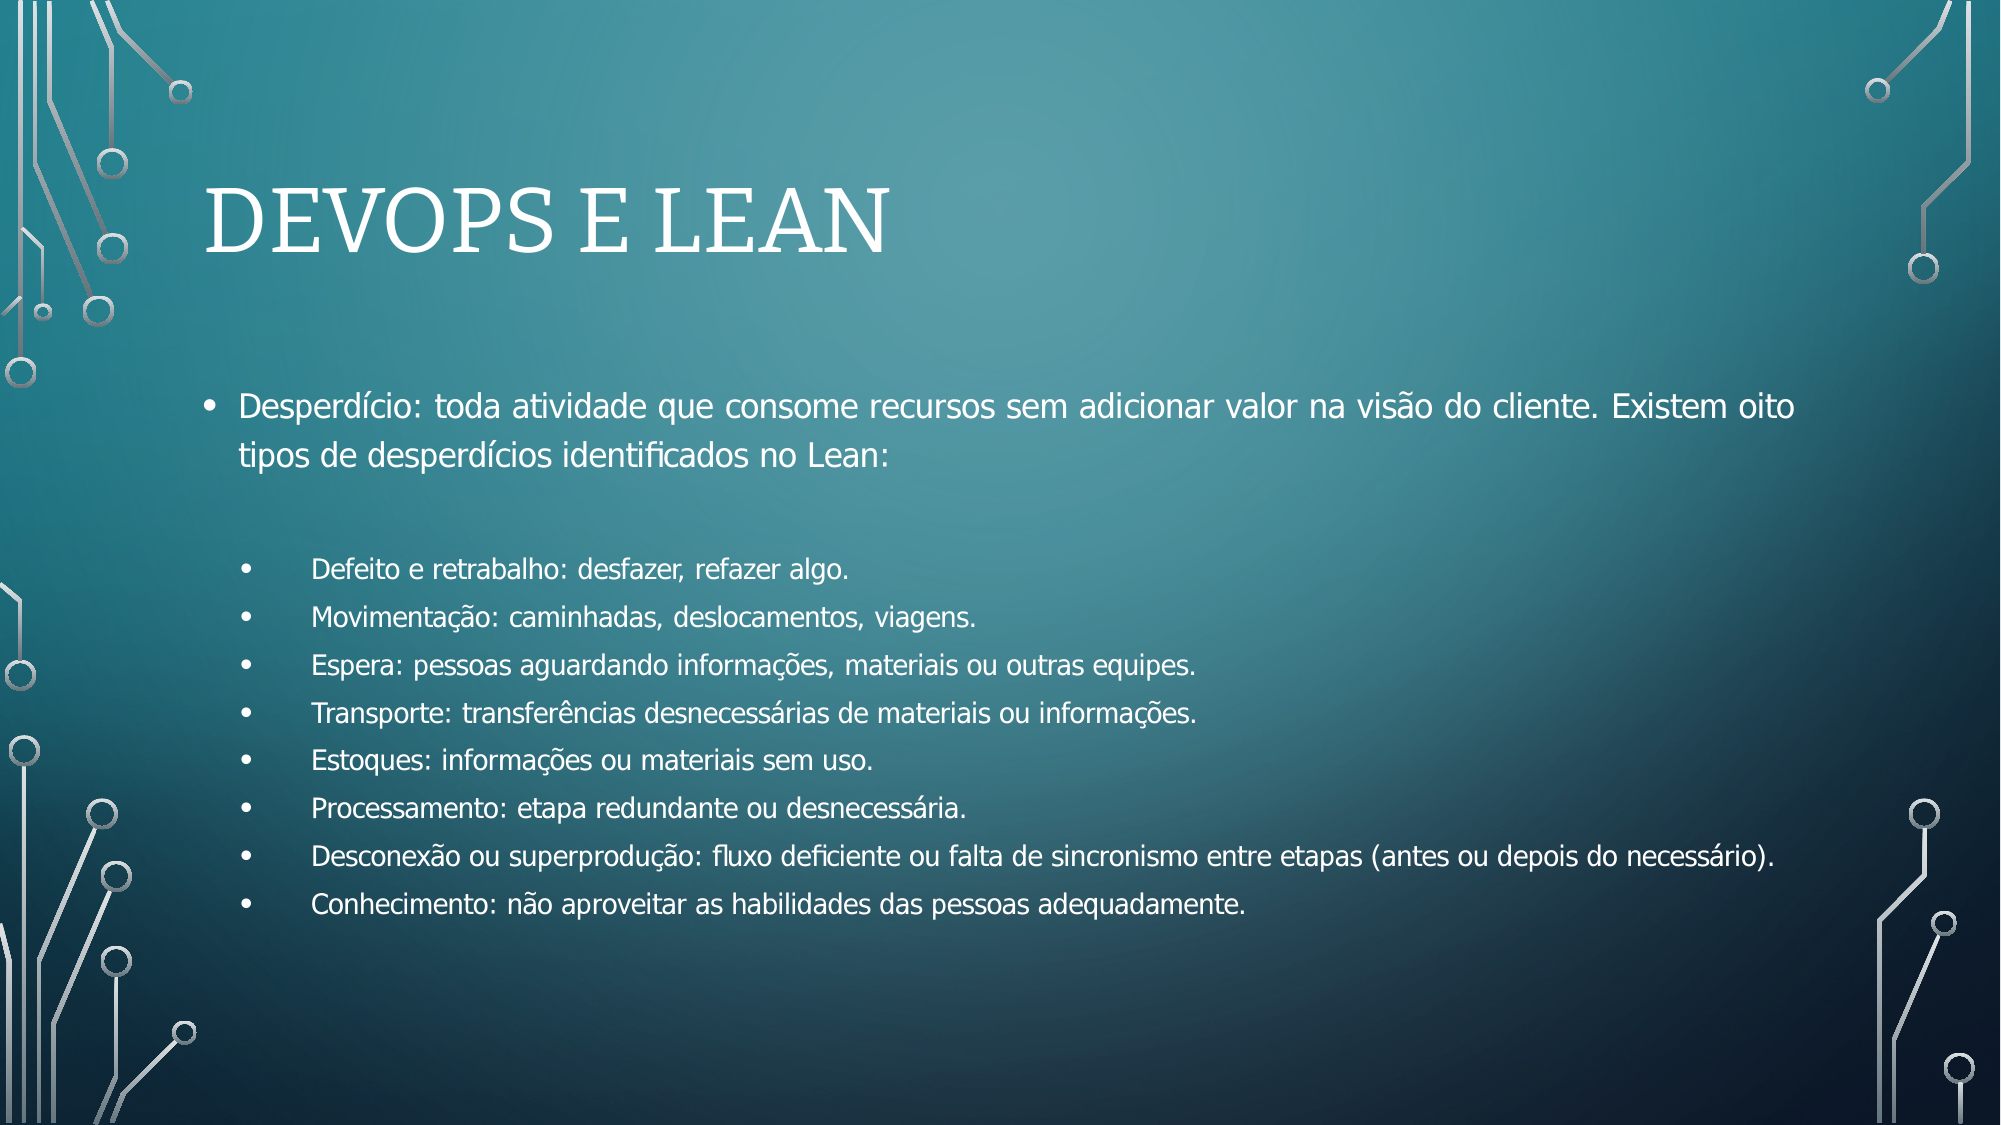

# DEVOPS e Lean
Desperdício: toda atividade que consome recursos sem adicionar valor na visão do cliente. Existem oito tipos de desperdícios identificados no Lean:

Defeito e retrabalho: desfazer, refazer algo.
Movimentação: caminhadas, deslocamentos, viagens.
Espera: pessoas aguardando informações, materiais ou outras equipes.
Transporte: transferências desnecessárias de materiais ou informações.
Estoques: informações ou materiais sem uso.
Processamento: etapa redundante ou desnecessária.
Desconexão ou superprodução: fluxo deficiente ou falta de sincronismo entre etapas (antes ou depois do necessário).
Conhecimento: não aproveitar as habilidades das pessoas adequadamente.